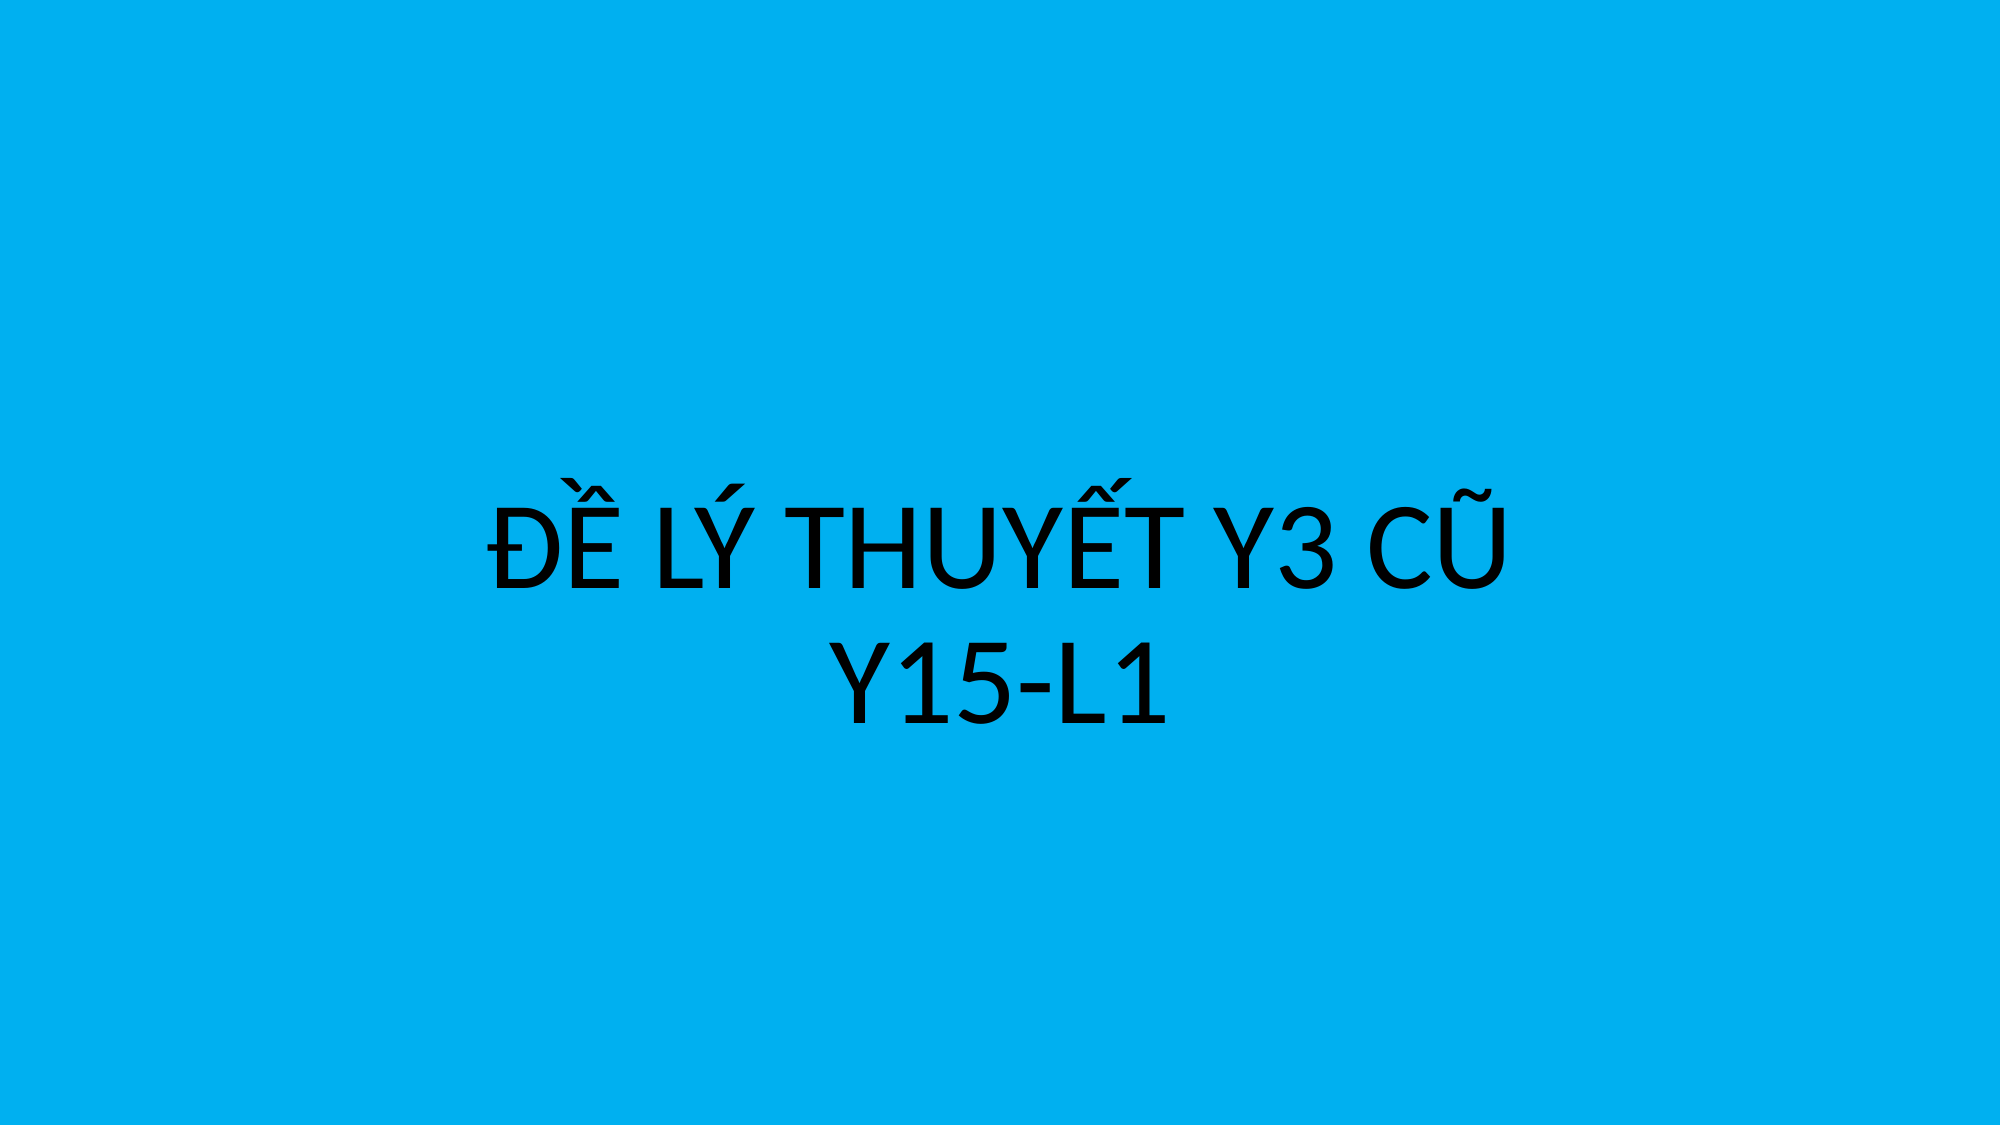

# ĐỀ LÝ THUYẾT Y3 CŨ Y15-L1